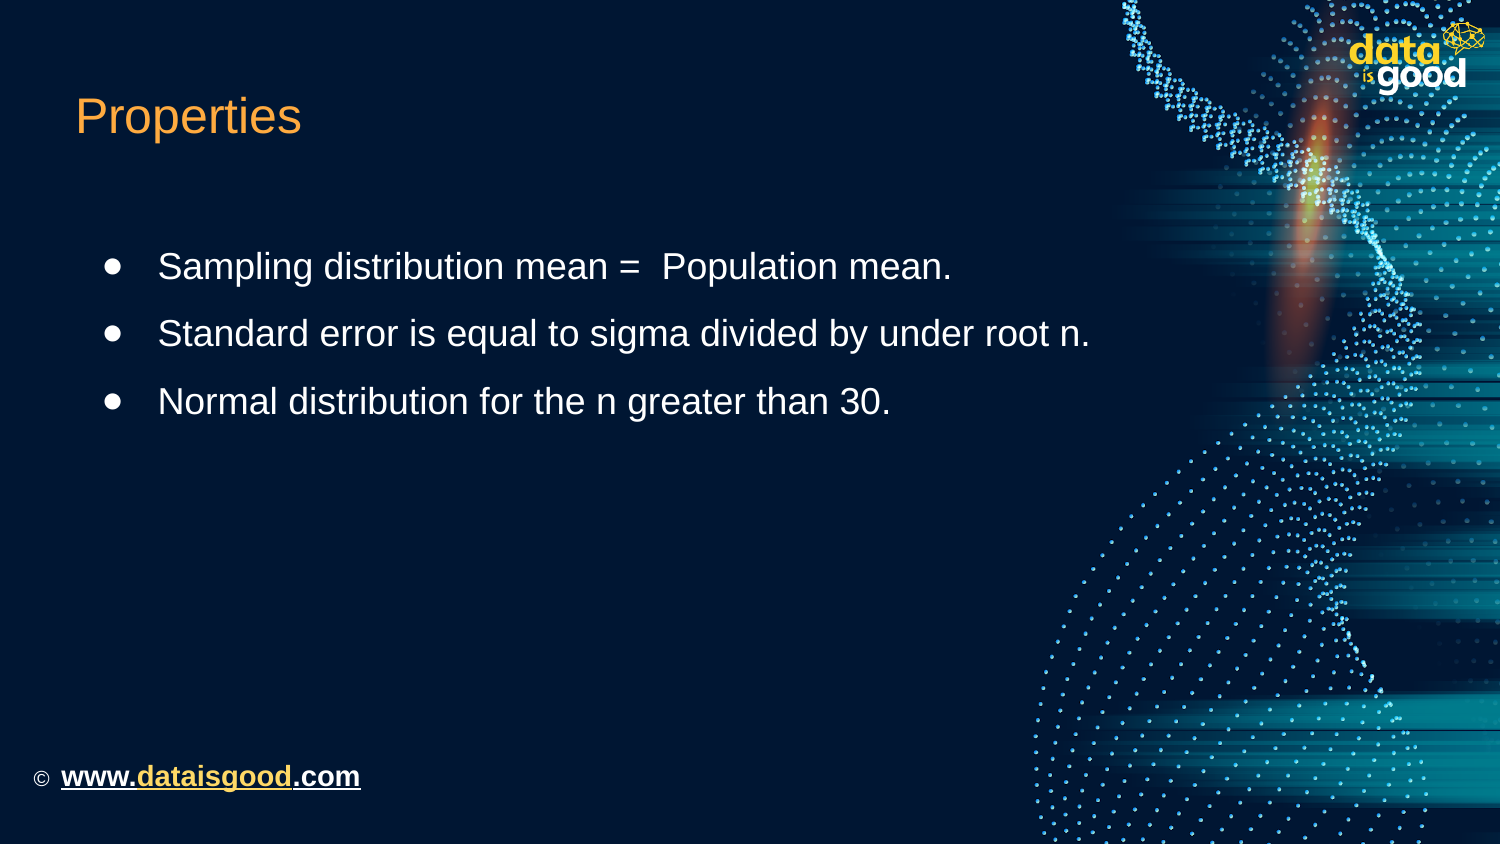

# Properties
Sampling distribution mean =  Population mean.
Standard error is equal to sigma divided by under root n.
Normal distribution for the n greater than 30.